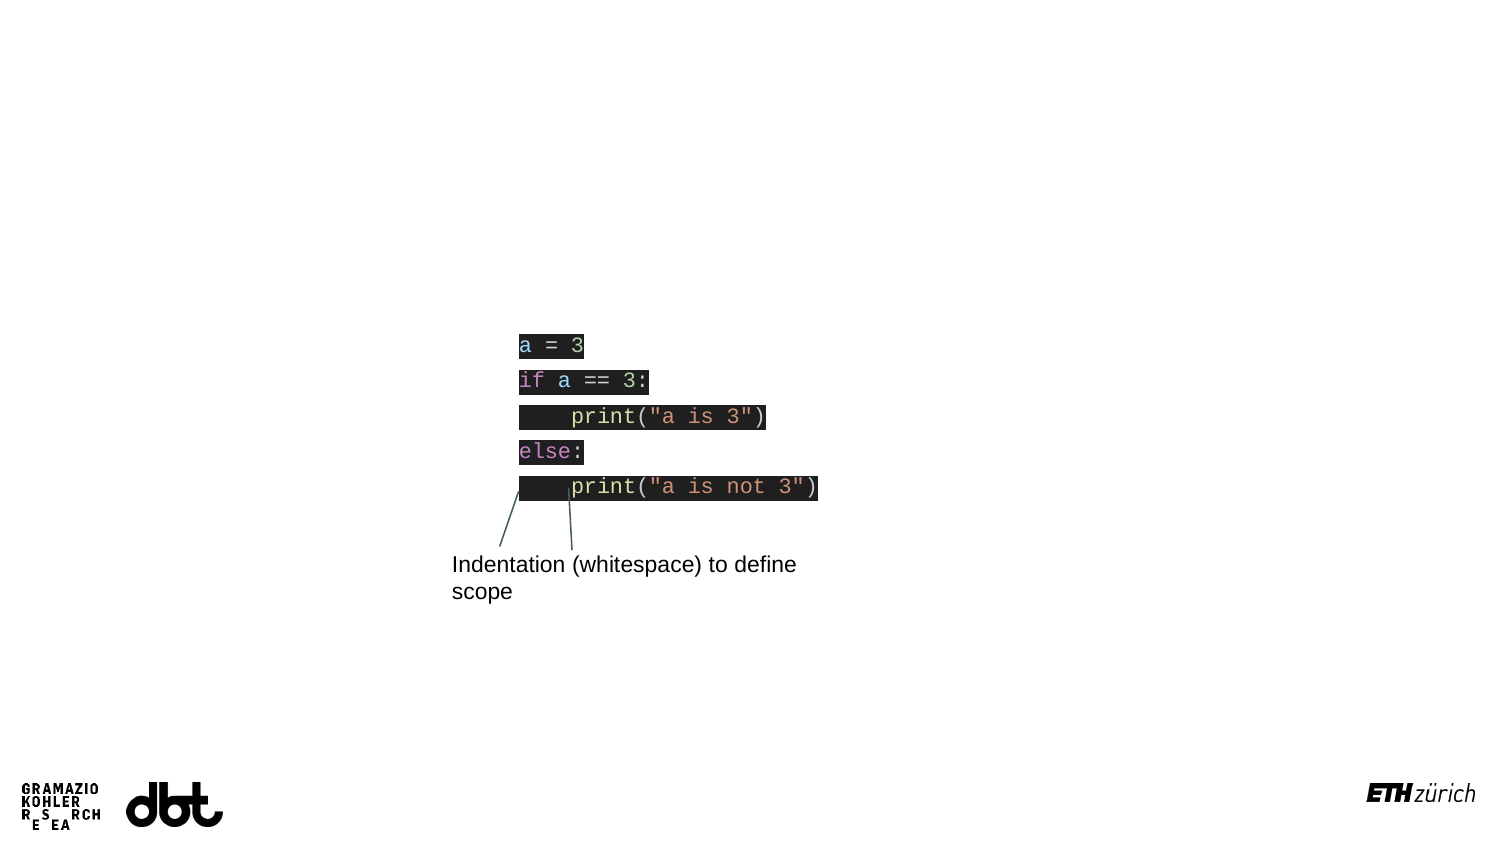

a = 3
if a == 3:
    print("a is 3")
else:
    print("a is not 3")
Indentation (whitespace) to define scope